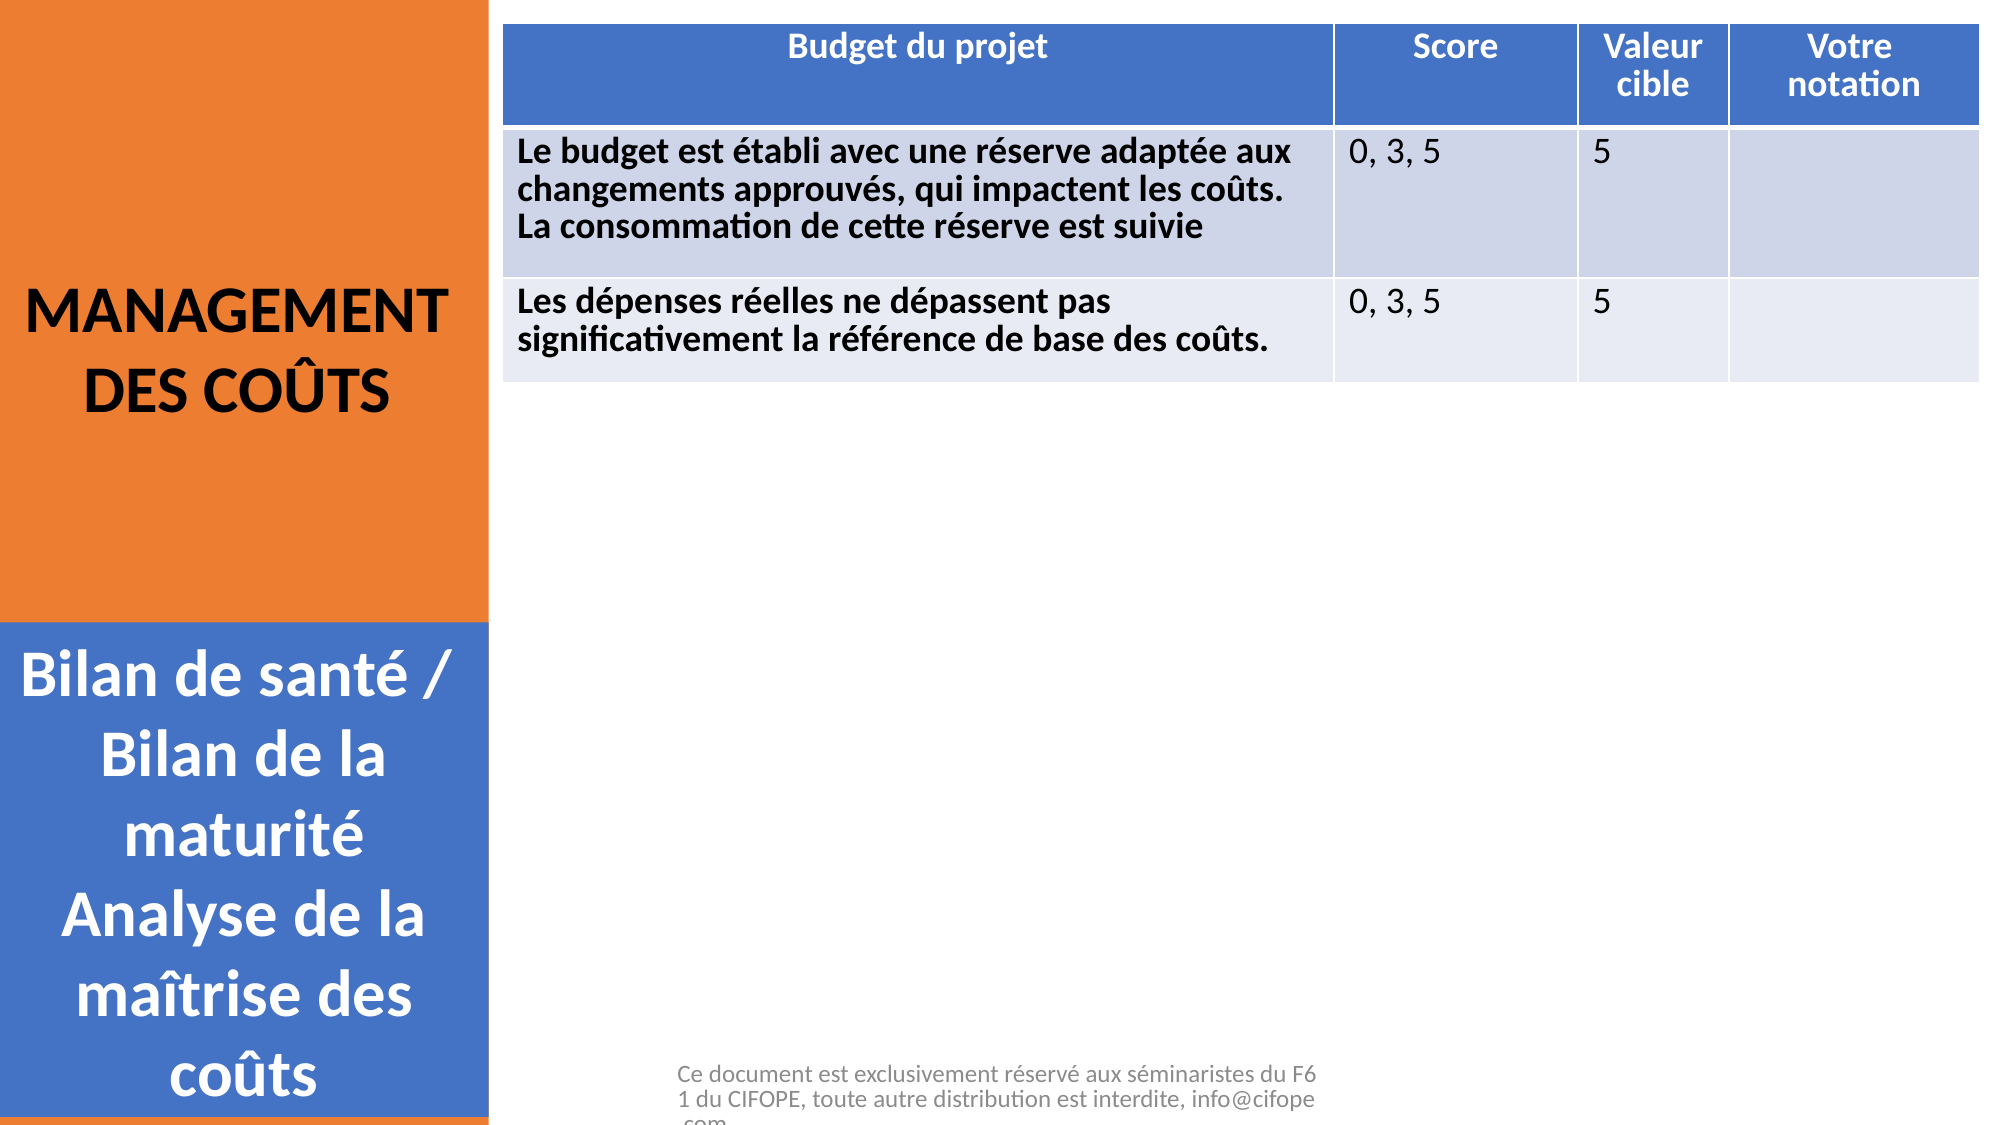

| Budget du projet | Score | Valeur cible | Votre notation |
| --- | --- | --- | --- |
| Le budget est établi avec une réserve adaptée aux changements approuvés, qui impactent les coûts. La consommation de cette réserve est suivie | 0, 3, 5 | 5 |  |
| Les dépenses réelles ne dépassent pas significativement la référence de base des coûts. | 0, 3, 5 | 5 |  |
MANAGEMENT DES COÛTS
Bilan de santé /
Bilan de la maturité
Analyse de la maîtrise des coûts
Ce document est exclusivement réservé aux séminaristes du F61 du CIFOPE, toute autre distribution est interdite, info@cifope.com